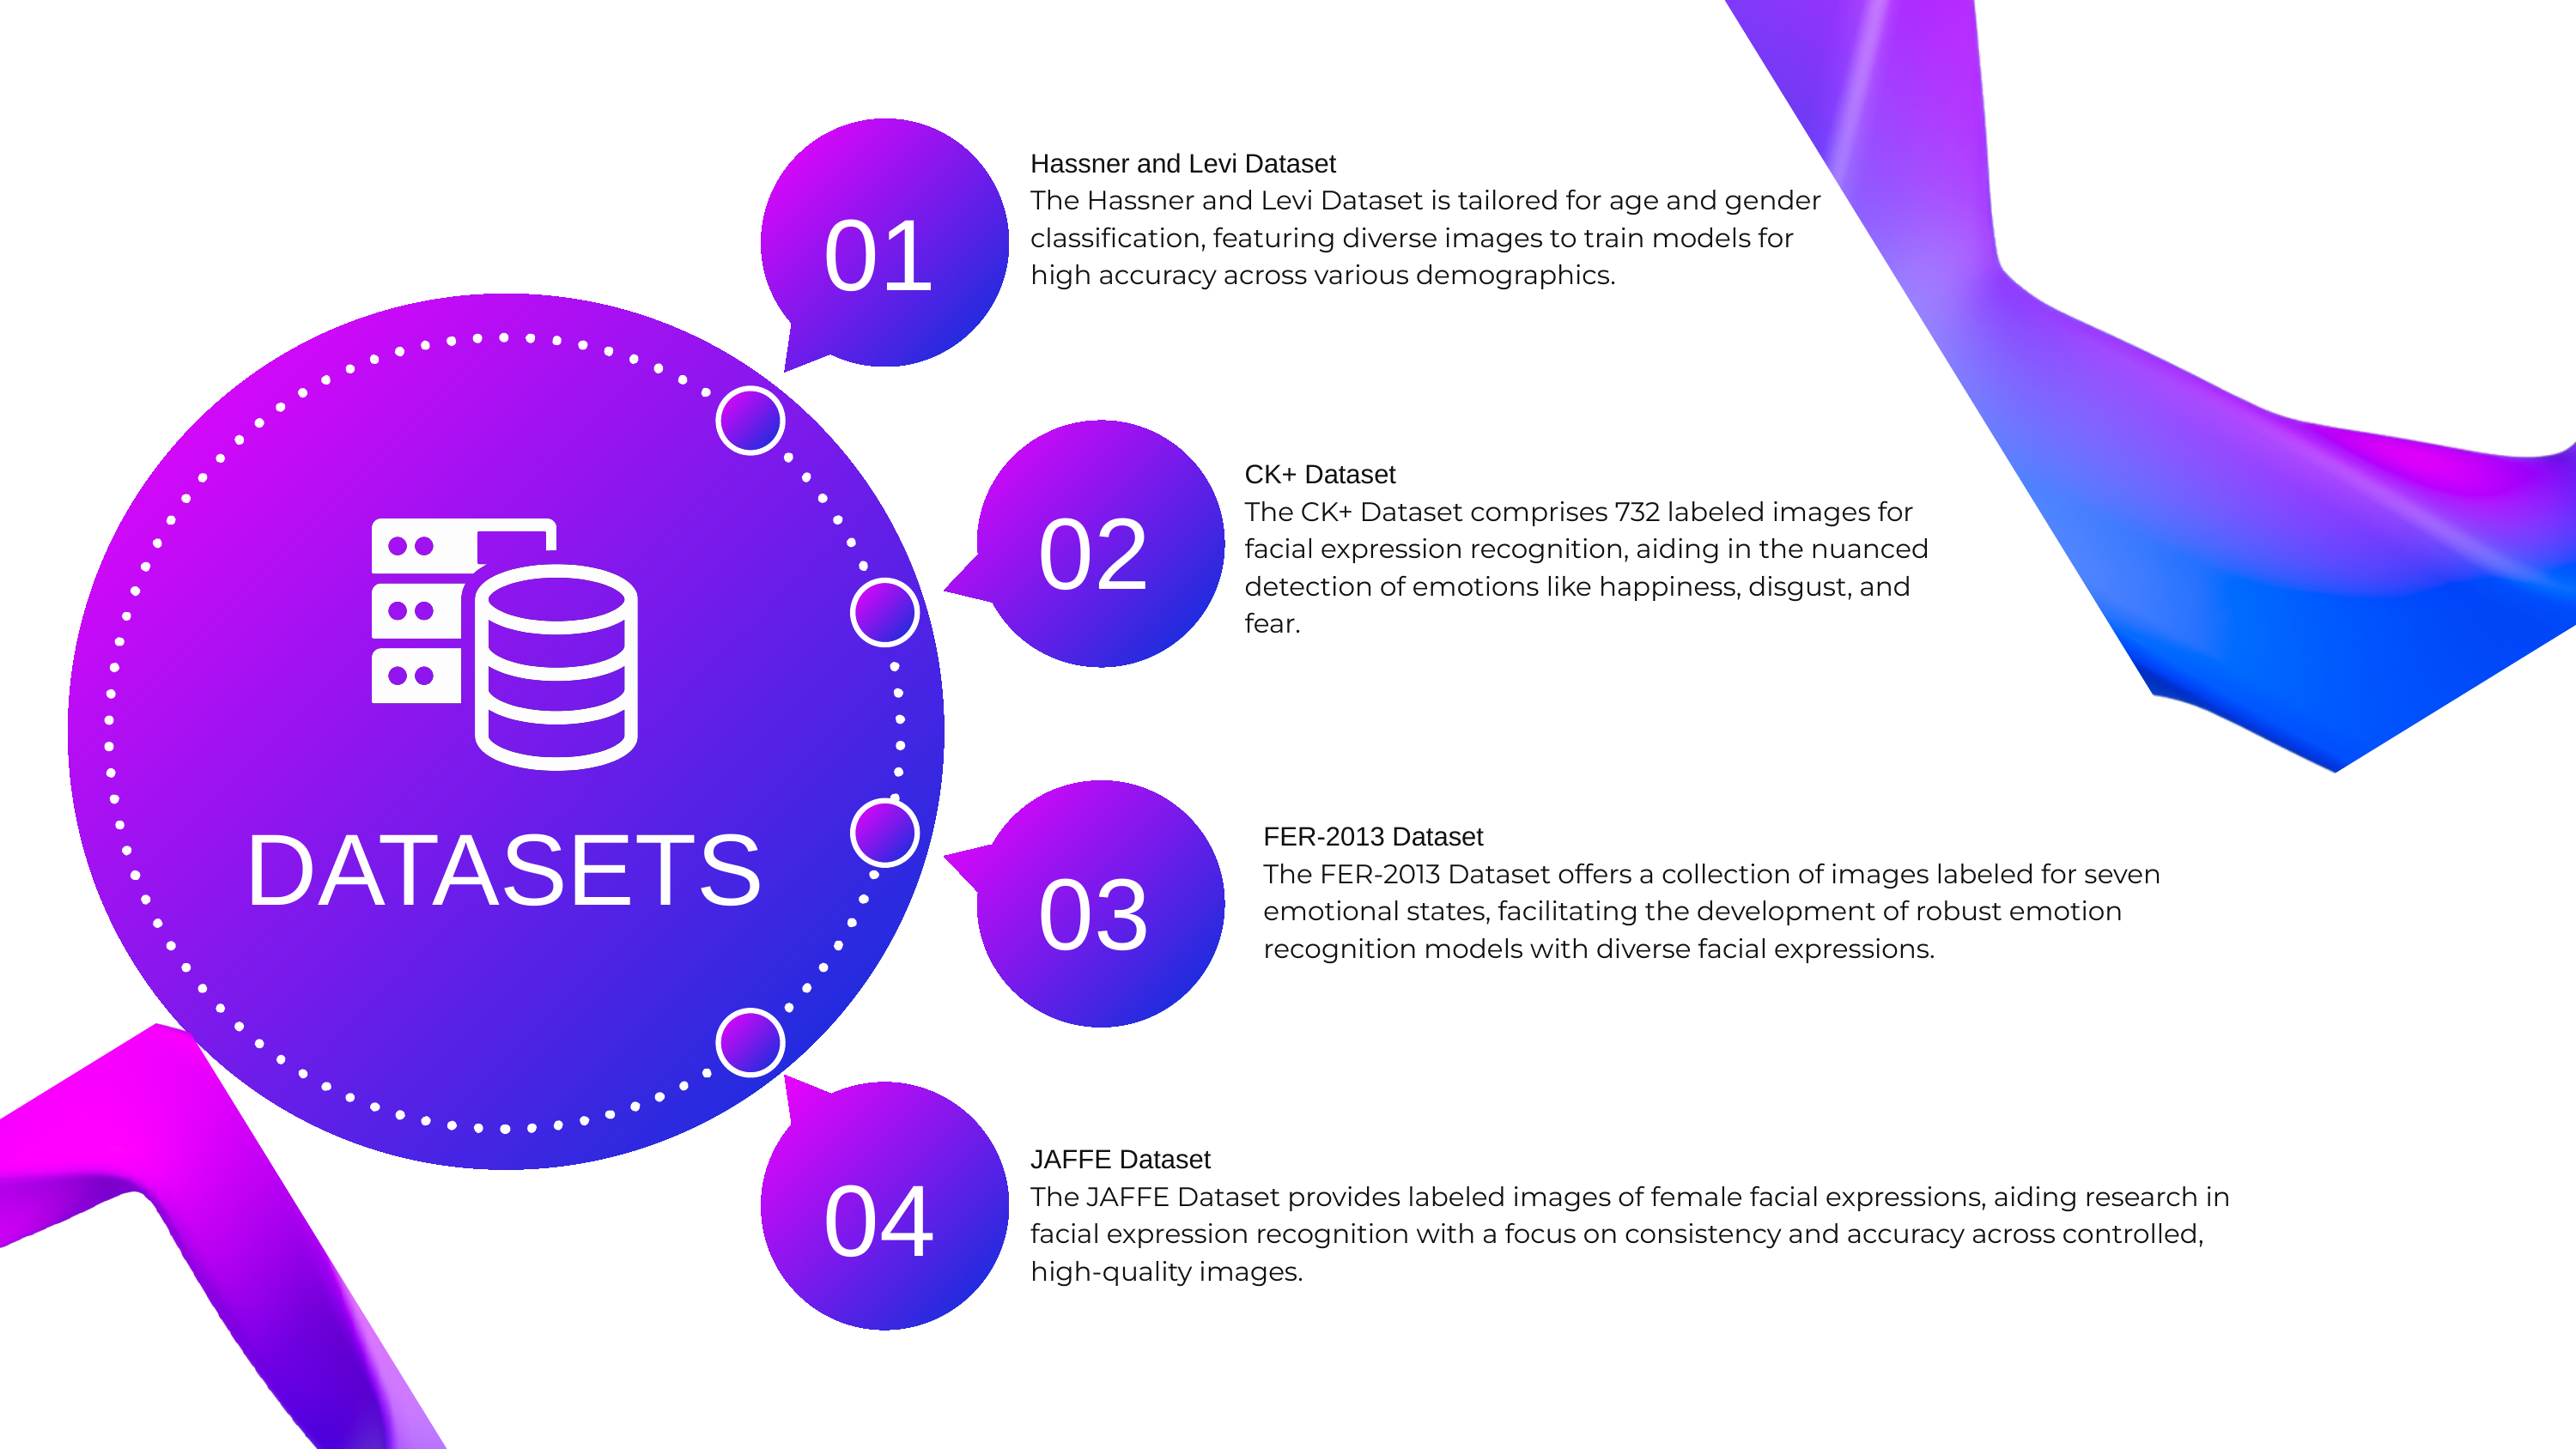

Hassner and Levi Dataset
The Hassner and Levi Dataset is tailored for age and gender classification, featuring diverse images to train models for high accuracy across various demographics.
01

CK+ Dataset
The CK+ Dataset comprises 732 labeled images for facial expression recognition, aiding in the nuanced detection of emotions like happiness, disgust, and fear.

02

DATASETS
FER-2013 Dataset
The FER-2013 Dataset offers a collection of images labeled for seven emotional states, facilitating the development of robust emotion recognition models with diverse facial expressions.

03

04
JAFFE Dataset
The JAFFE Dataset provides labeled images of female facial expressions, aiding research in facial expression recognition with a focus on consistency and accuracy across controlled, high-quality images.